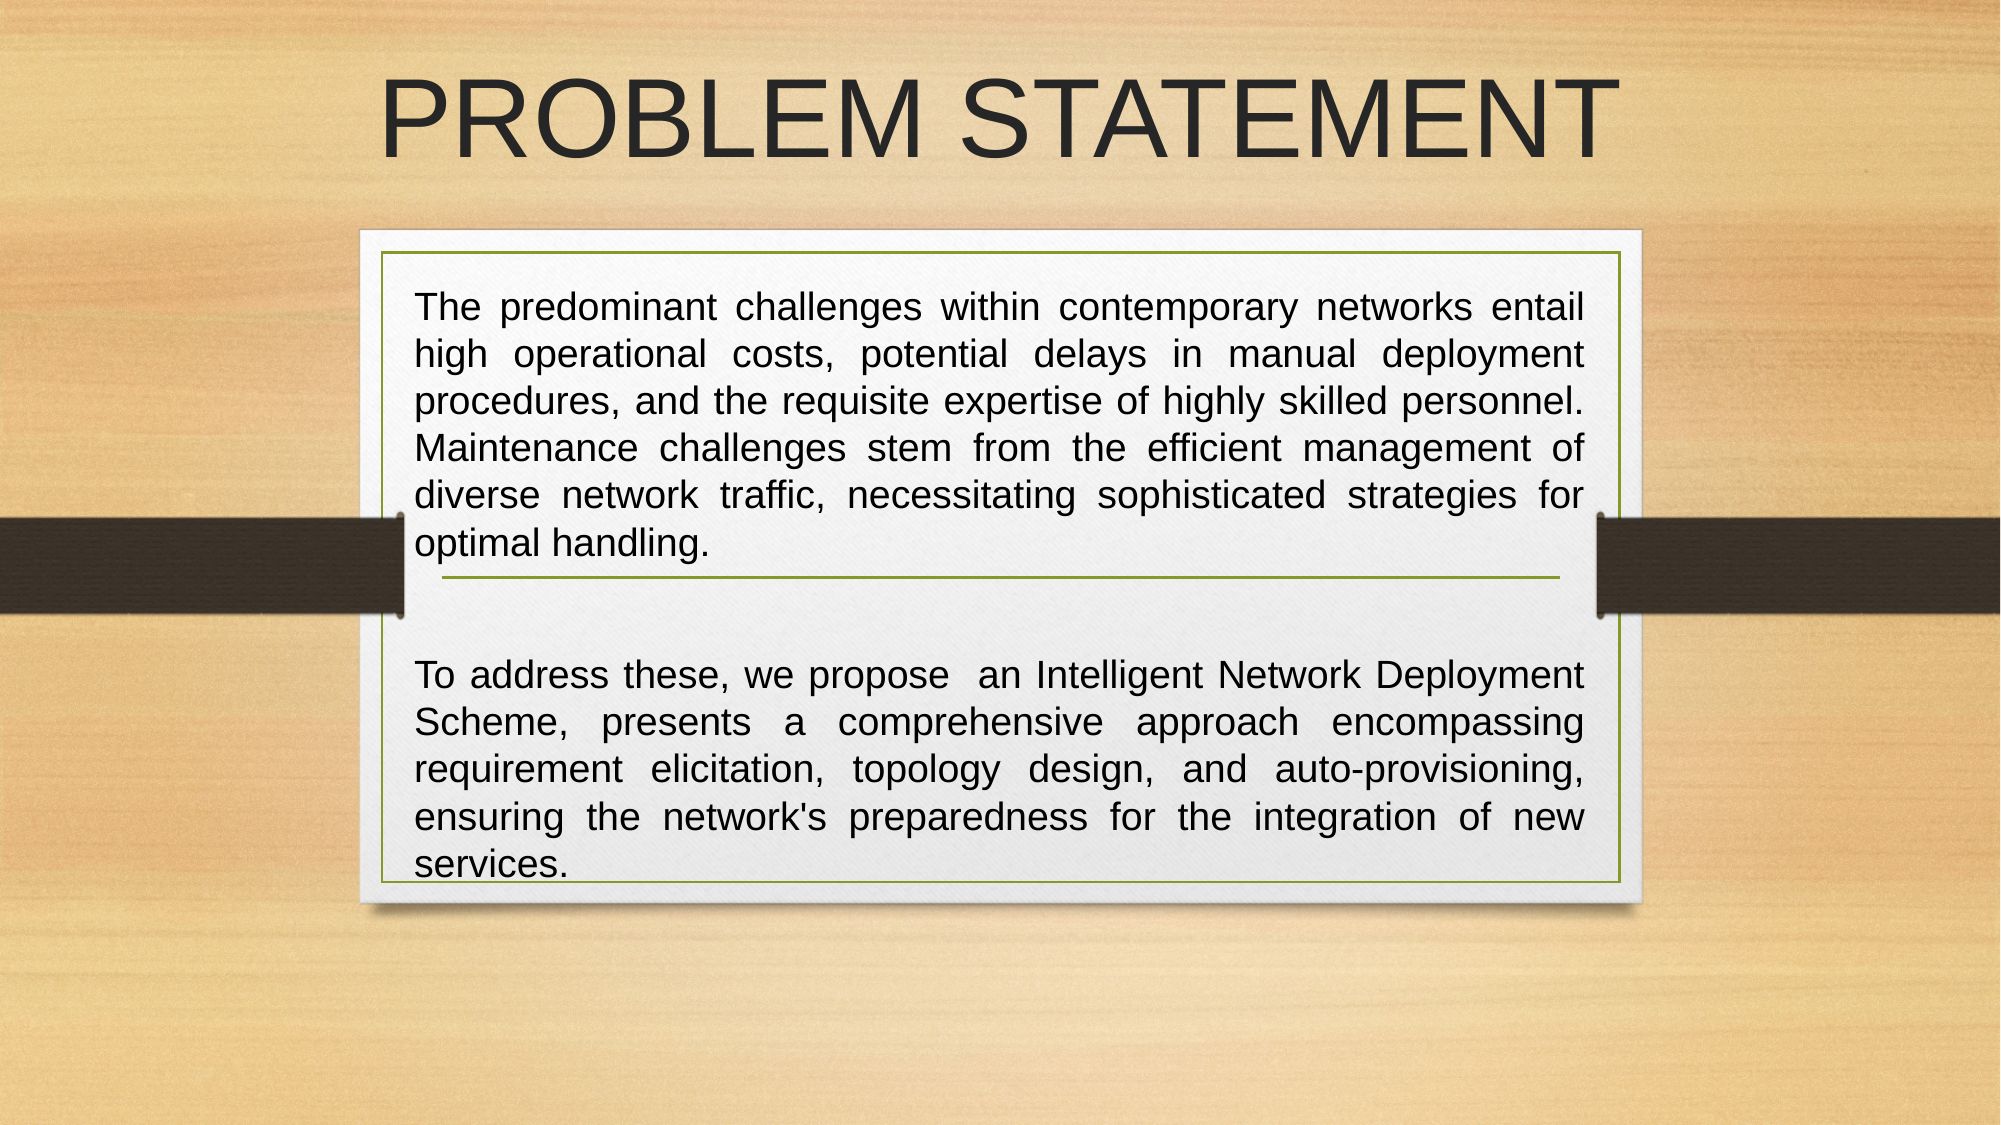

# PROBLEM STATEMENT
The predominant challenges within contemporary networks entail high operational costs, potential delays in manual deployment procedures, and the requisite expertise of highly skilled personnel. Maintenance challenges stem from the efficient management of diverse network traffic, necessitating sophisticated strategies for optimal handling.

To address these, we propose  an Intelligent Network Deployment Scheme, presents a comprehensive approach encompassing requirement elicitation, topology design, and auto-provisioning, ensuring the network's preparedness for the integration of new services.